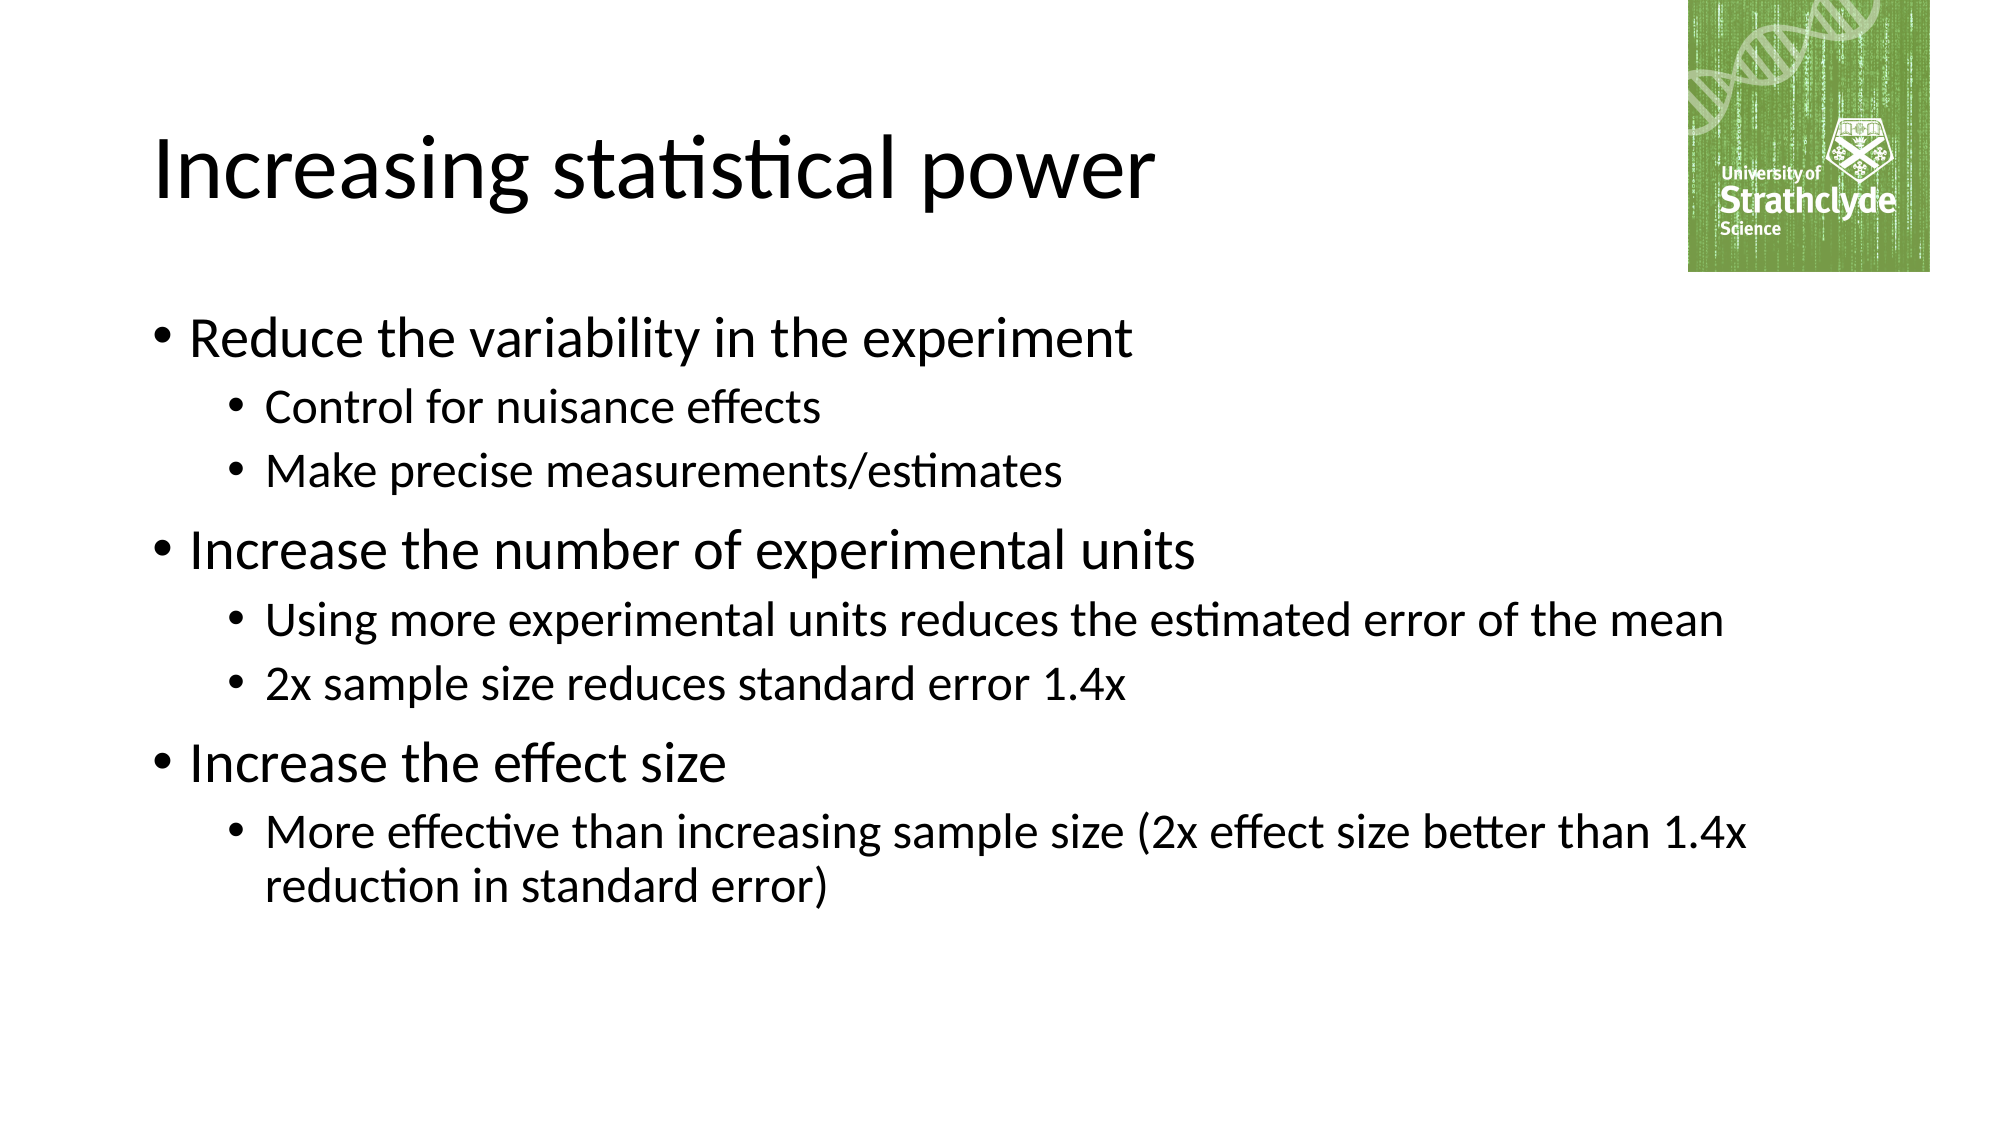

# Increasing statistical power
Reduce the variability in the experiment
Control for nuisance effects
Make precise measurements/estimates
Increase the number of experimental units
Using more experimental units reduces the estimated error of the mean
2x sample size reduces standard error 1.4x
Increase the effect size
More effective than increasing sample size (2x effect size better than 1.4x reduction in standard error)